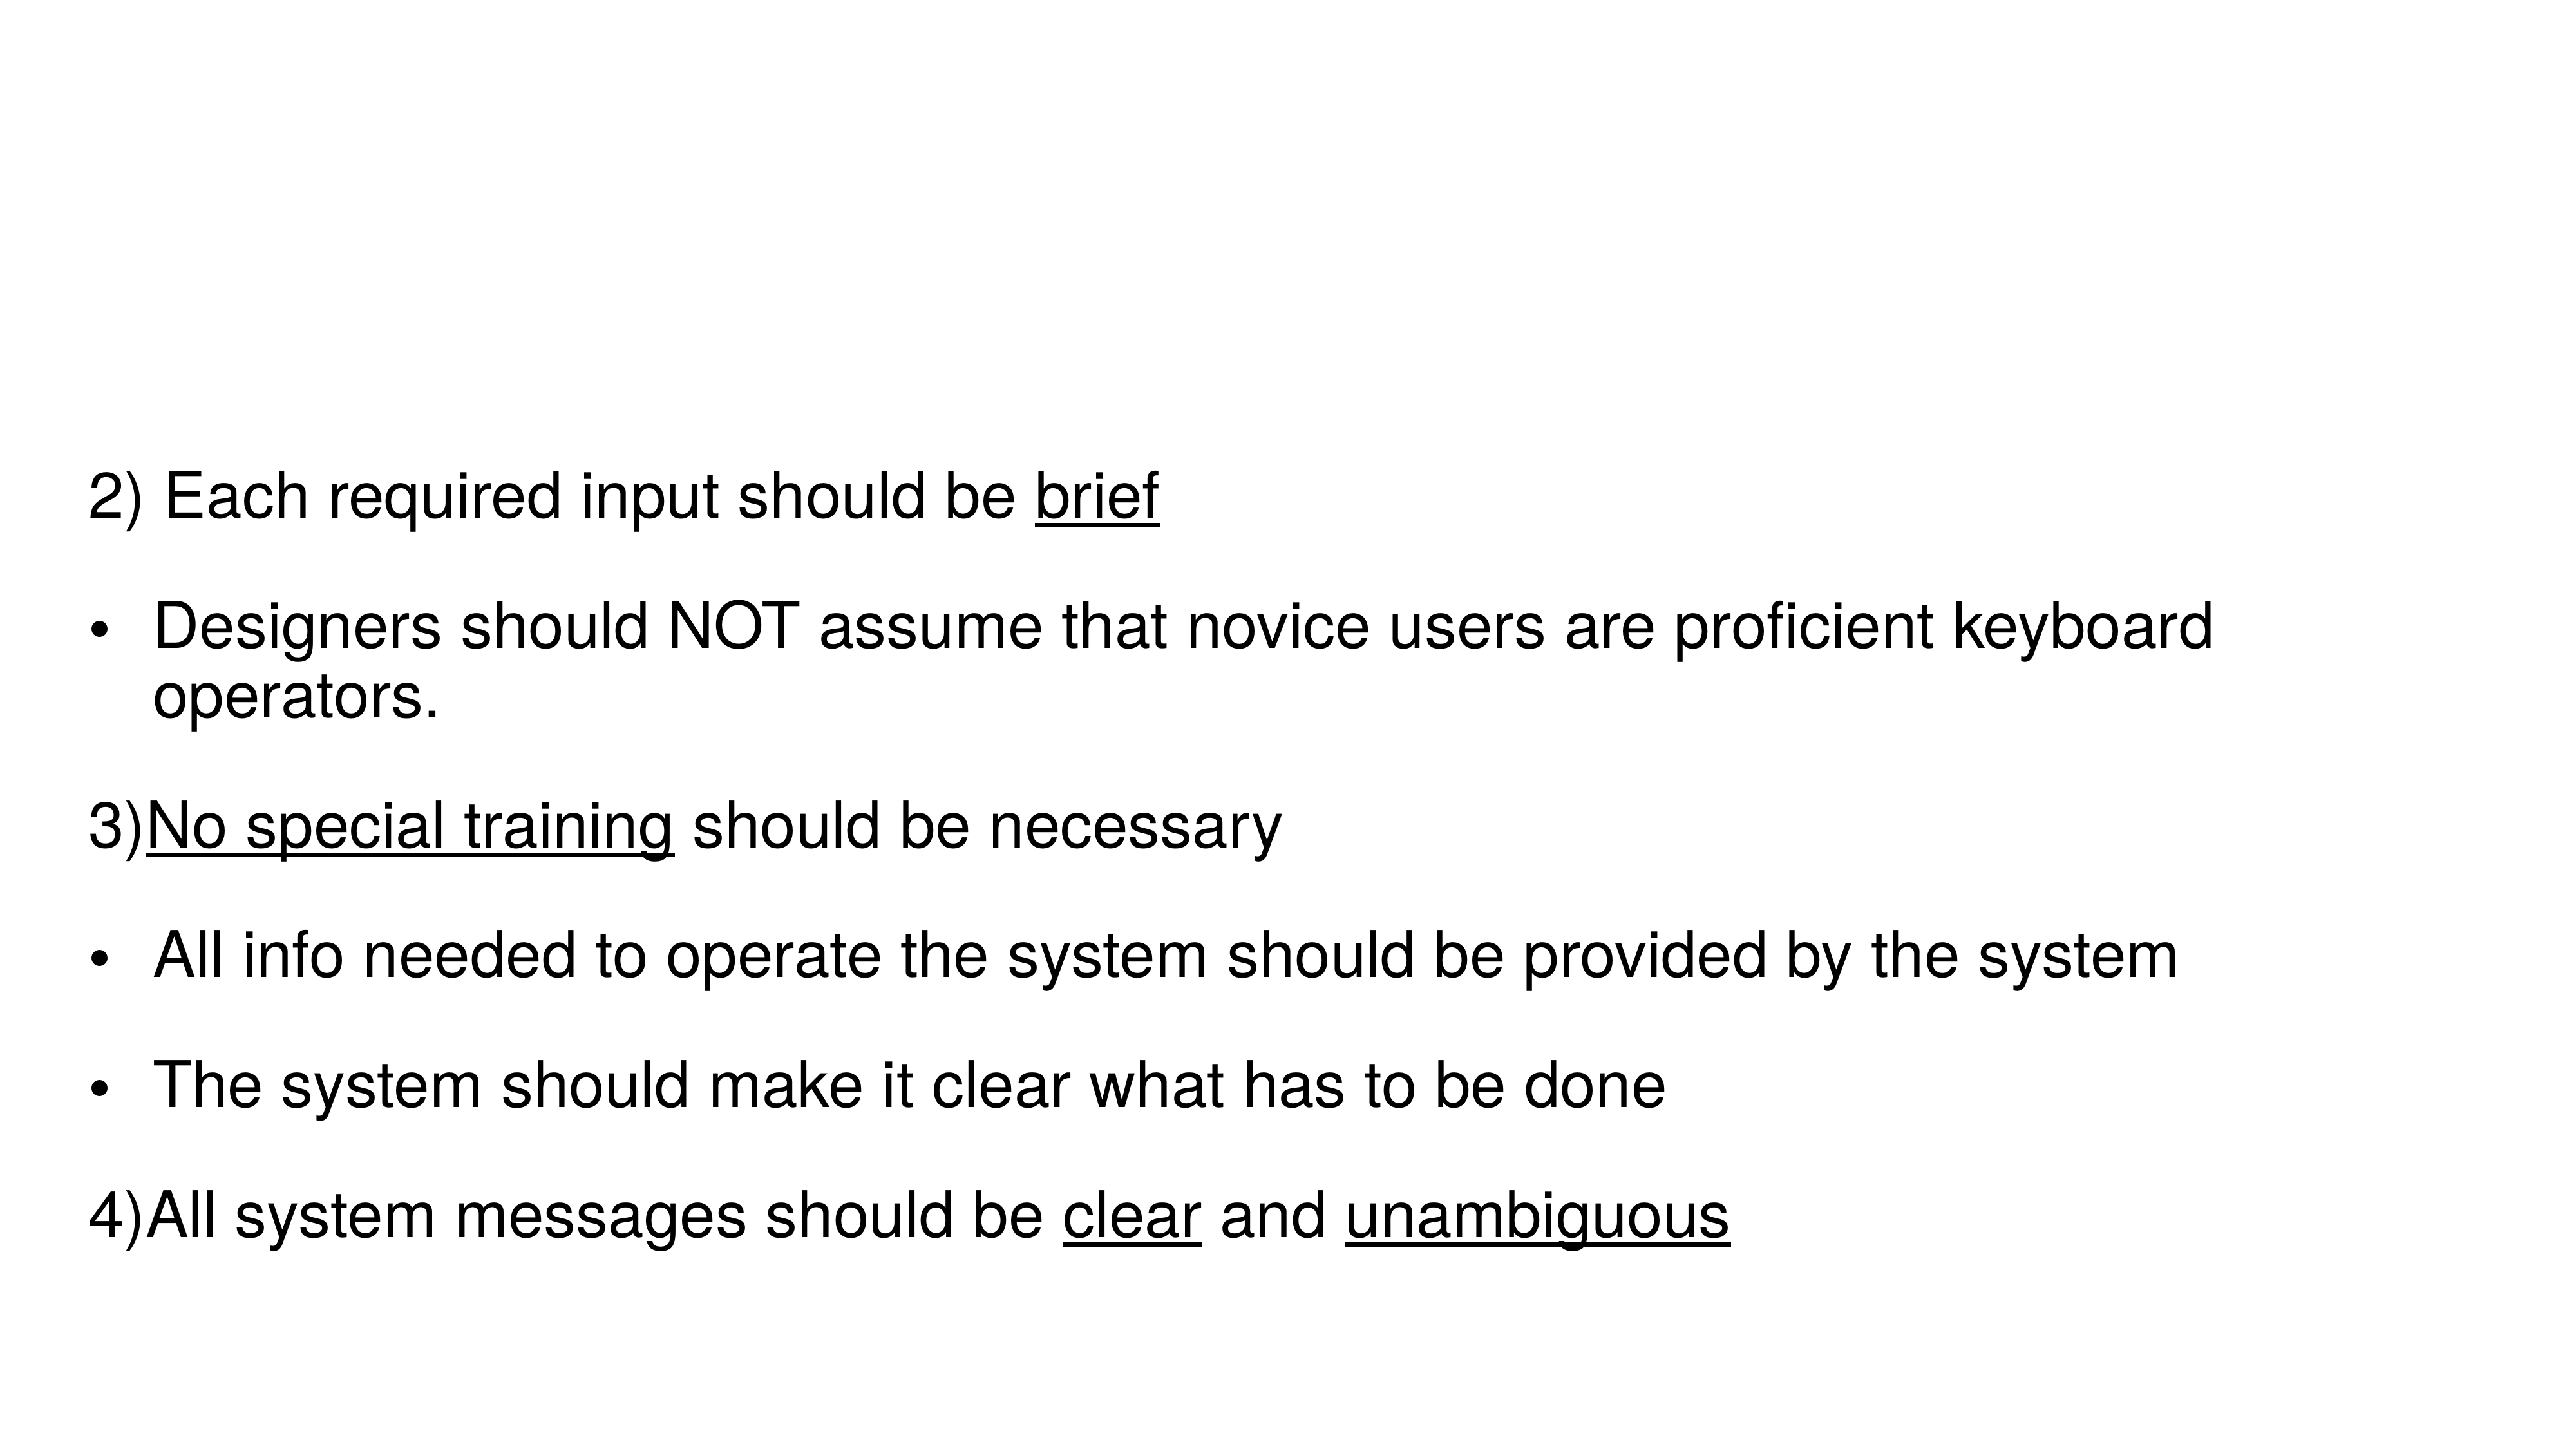

2) Each required input should be brief
Designers should NOT assume that novice users are proficient keyboard operators.
3)No special training should be necessary
All info needed to operate the system should be provided by the system
The system should make it clear what has to be done
4)All system messages should be clear and unambiguous